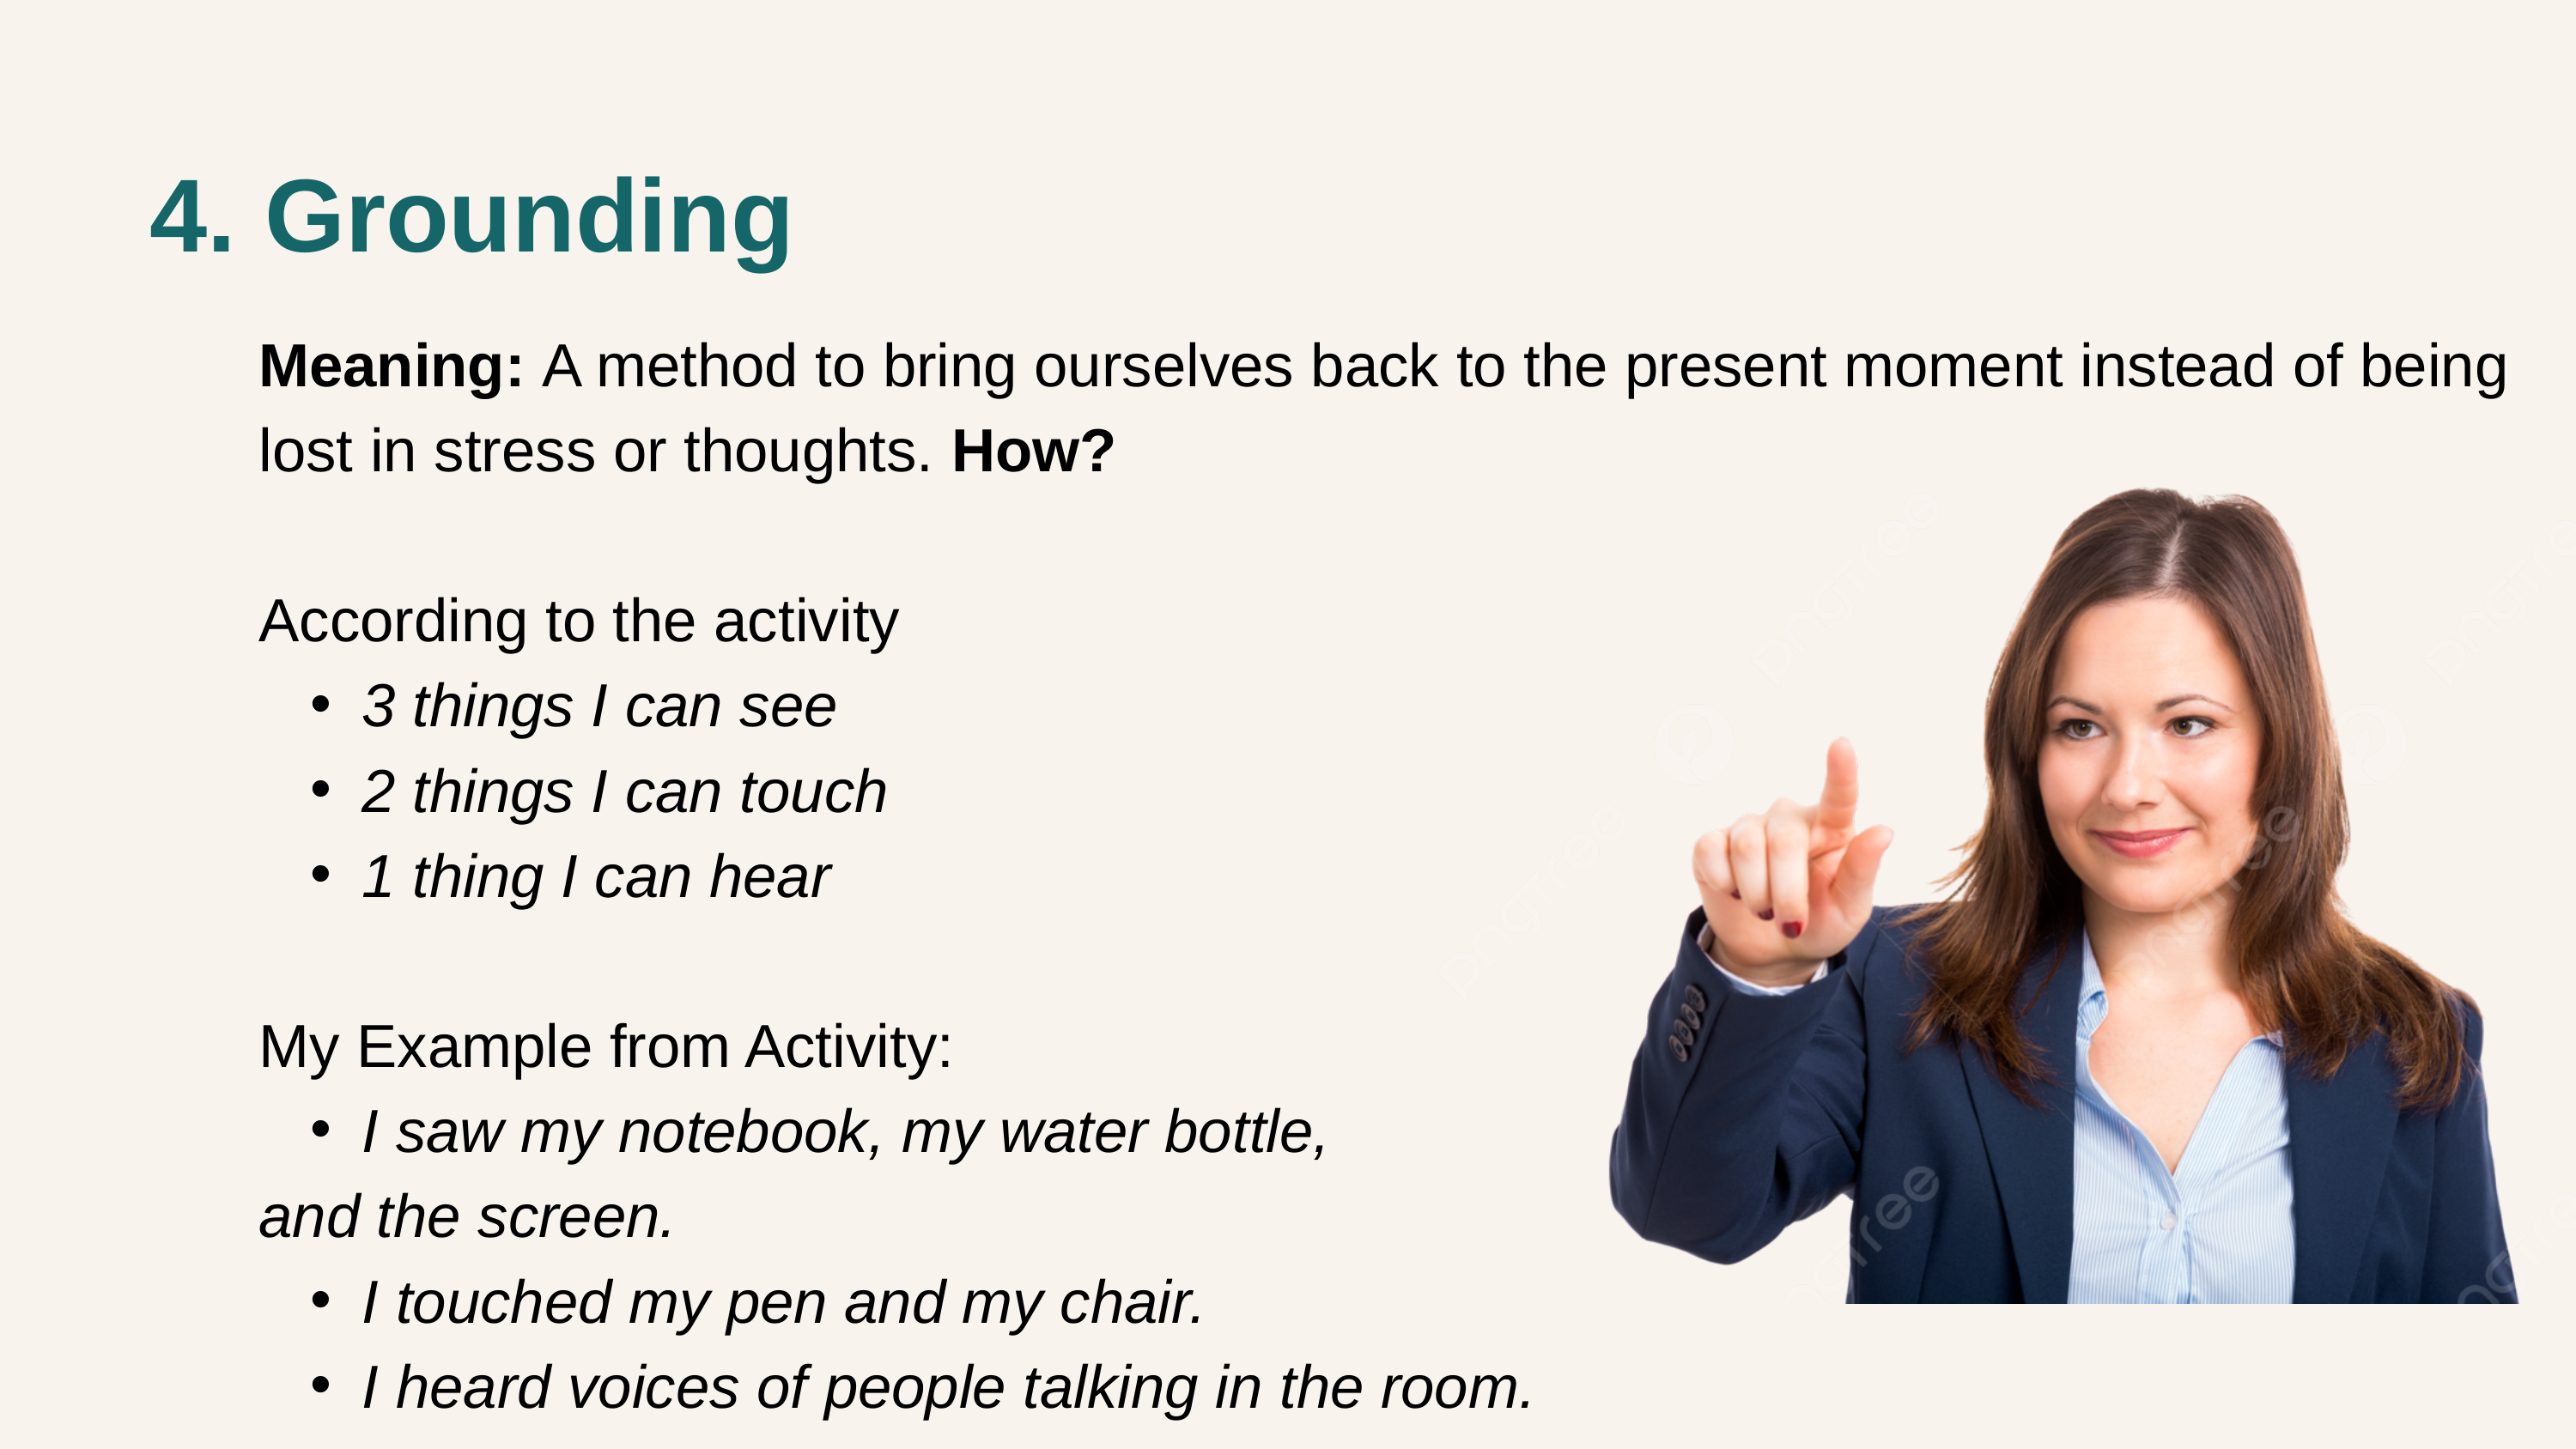

4. Grounding
Meaning: A method to bring ourselves back to the present moment instead of being lost in stress or thoughts. How?

According to the activity
3 things I can see
2 things I can touch
1 thing I can hear

My Example from Activity:
I saw my notebook, my water bottle,
and the screen.
I touched my pen and my chair.
I heard voices of people talking in the room.